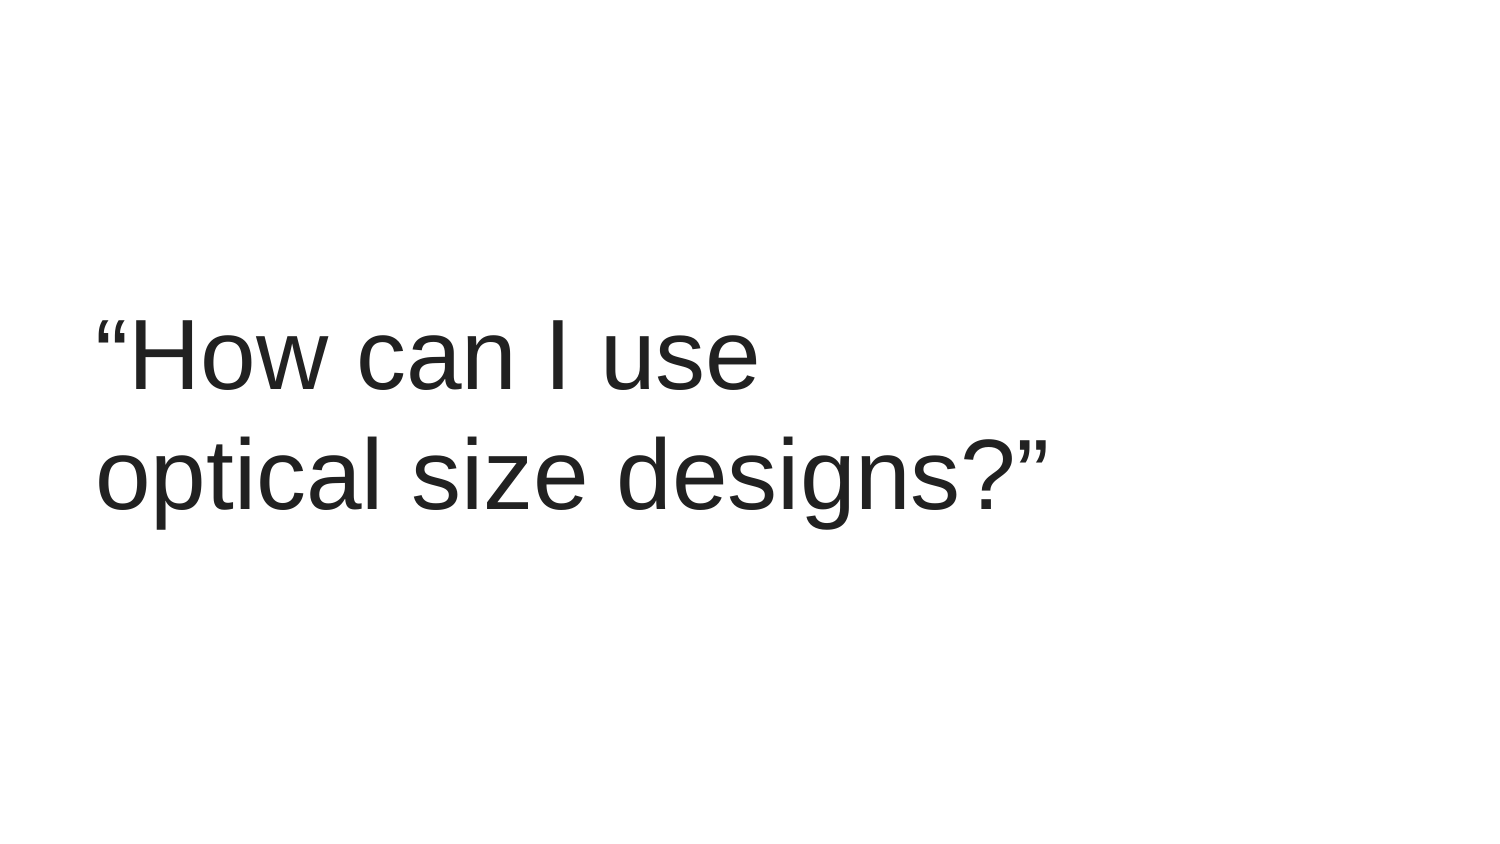

# “How can I use optical size designs?”